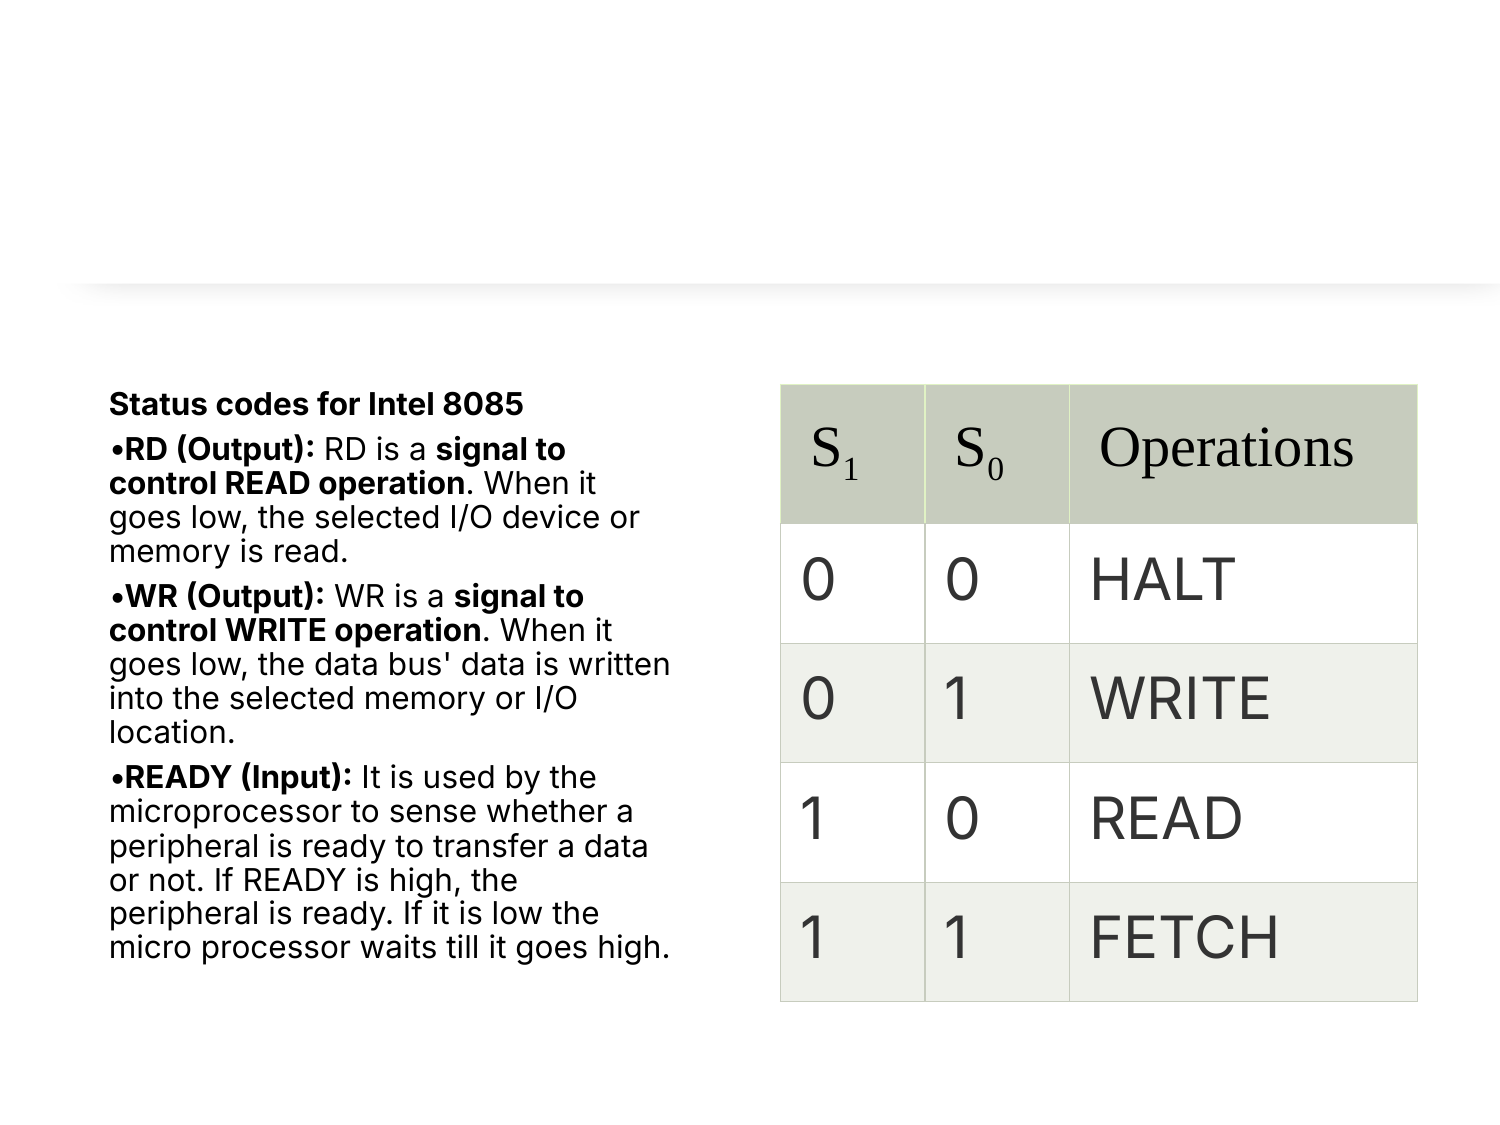

#
Status codes for Intel 8085
RD (Output): RD is a signal to control READ operation. When it goes low, the selected I/O device or memory is read.
WR (Output): WR is a signal to control WRITE operation. When it goes low, the data bus' data is written into the selected memory or I/O location.
READY (Input): It is used by the microprocessor to sense whether a peripheral is ready to transfer a data or not. If READY is high, the peripheral is ready. If it is low the micro processor waits till it goes high.

| S1 | S0 | Operations |
| --- | --- | --- |
| 0 | 0 | HALT |
| 0 | 1 | WRITE |
| 1 | 0 | READ |
| 1 | 1 | FETCH |